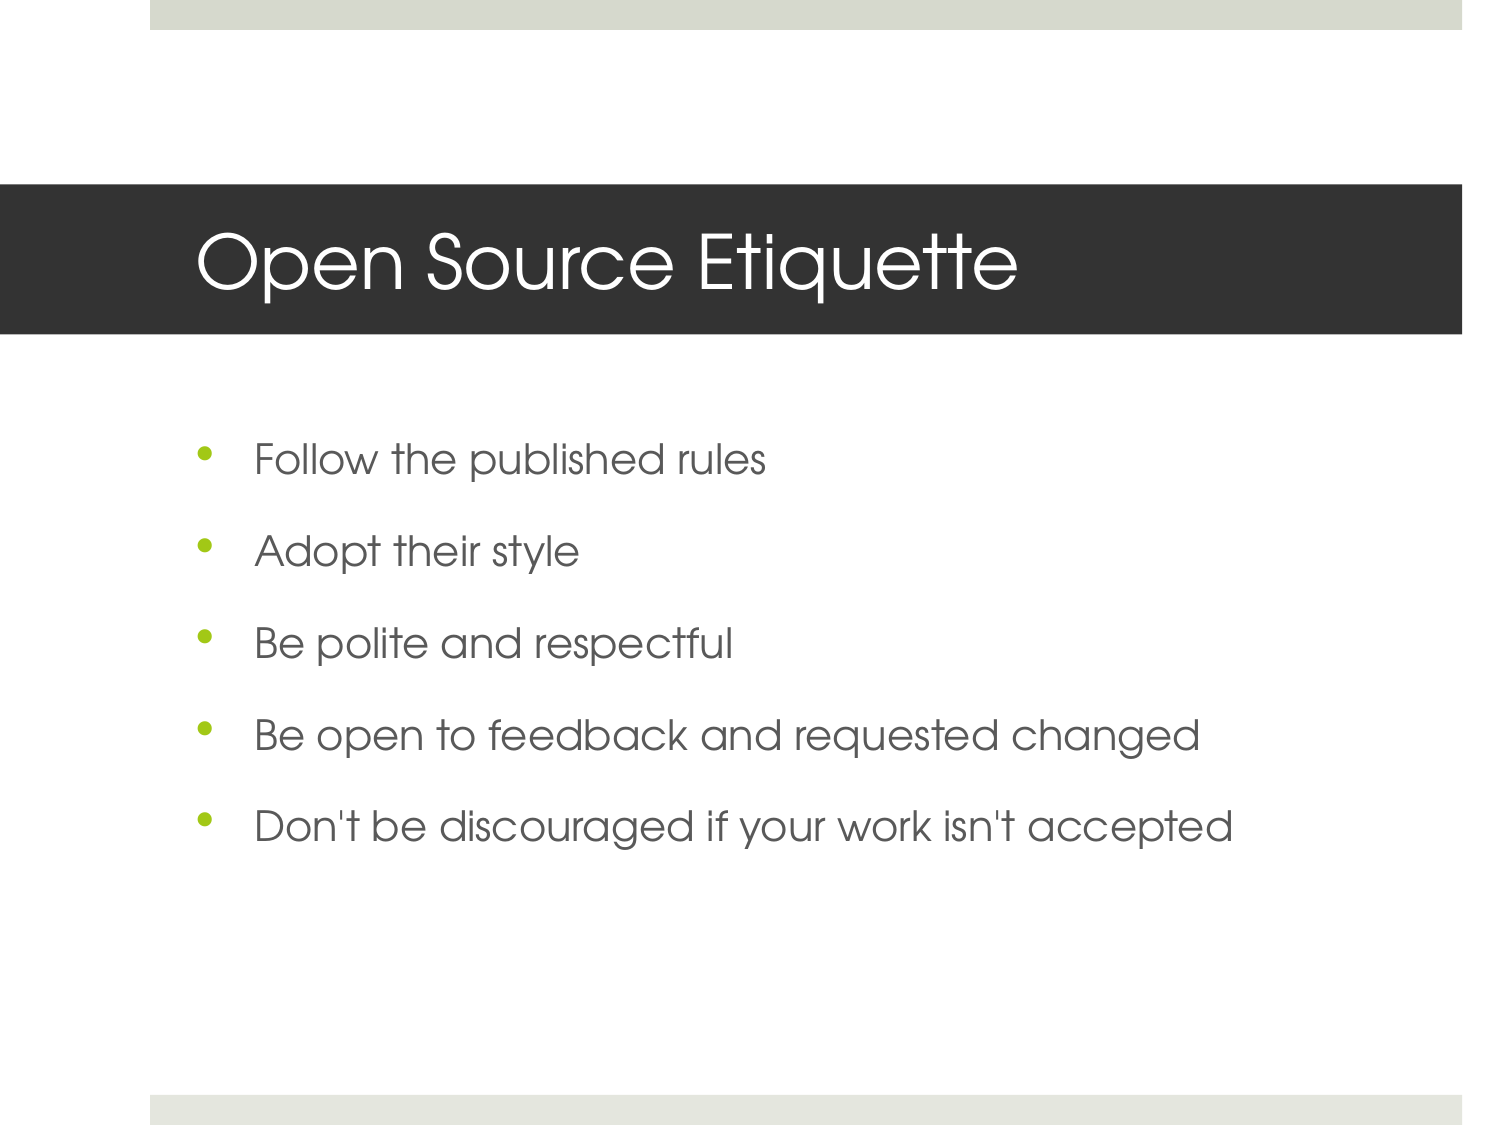

# Open Source Etiquette
Follow the published rules
Adopt their style
Be polite and respectful
Be open to feedback and requested changed
Don't be discouraged if your work isn't accepted